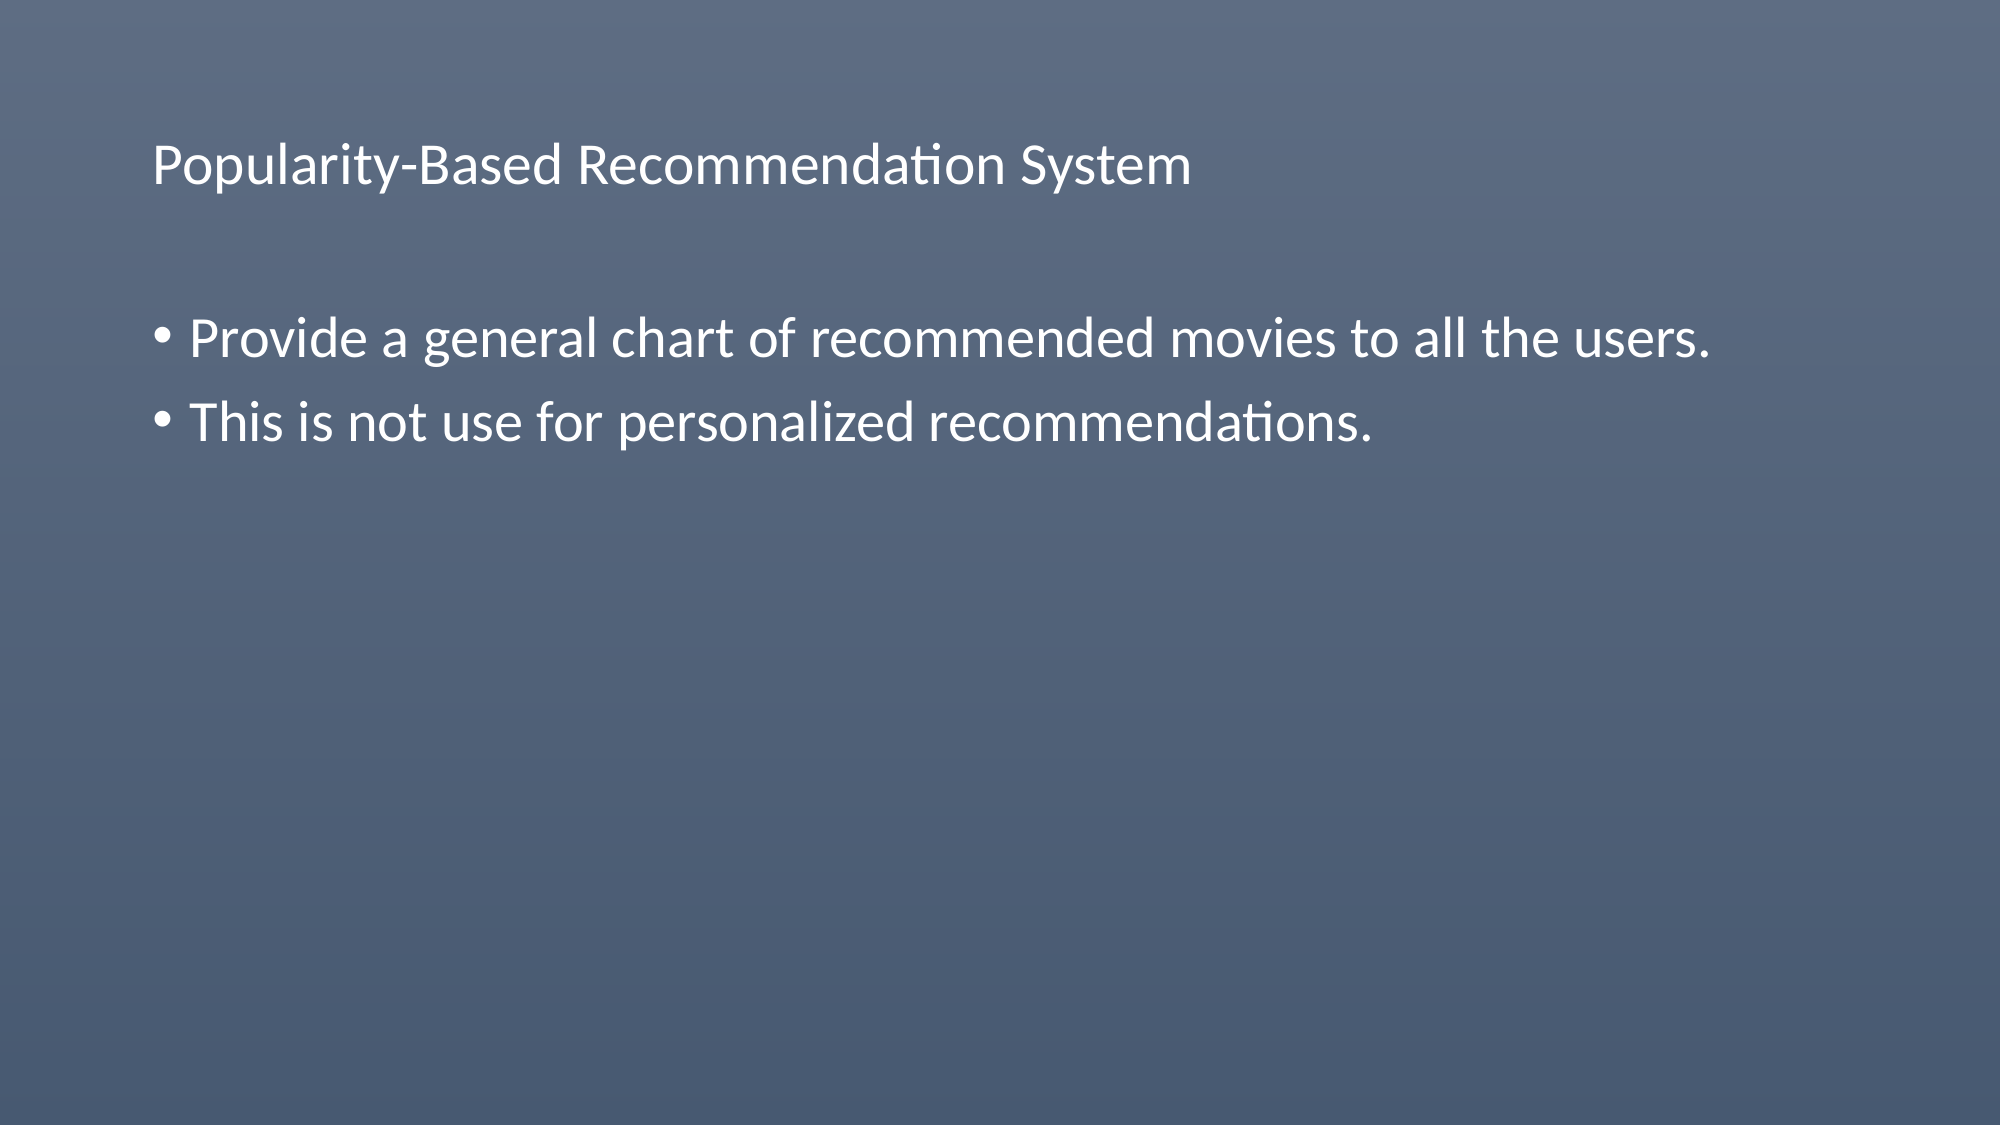

# Popularity-Based Recommendation System
Provide a general chart of recommended movies to all the users.
This is not use for personalized recommendations.